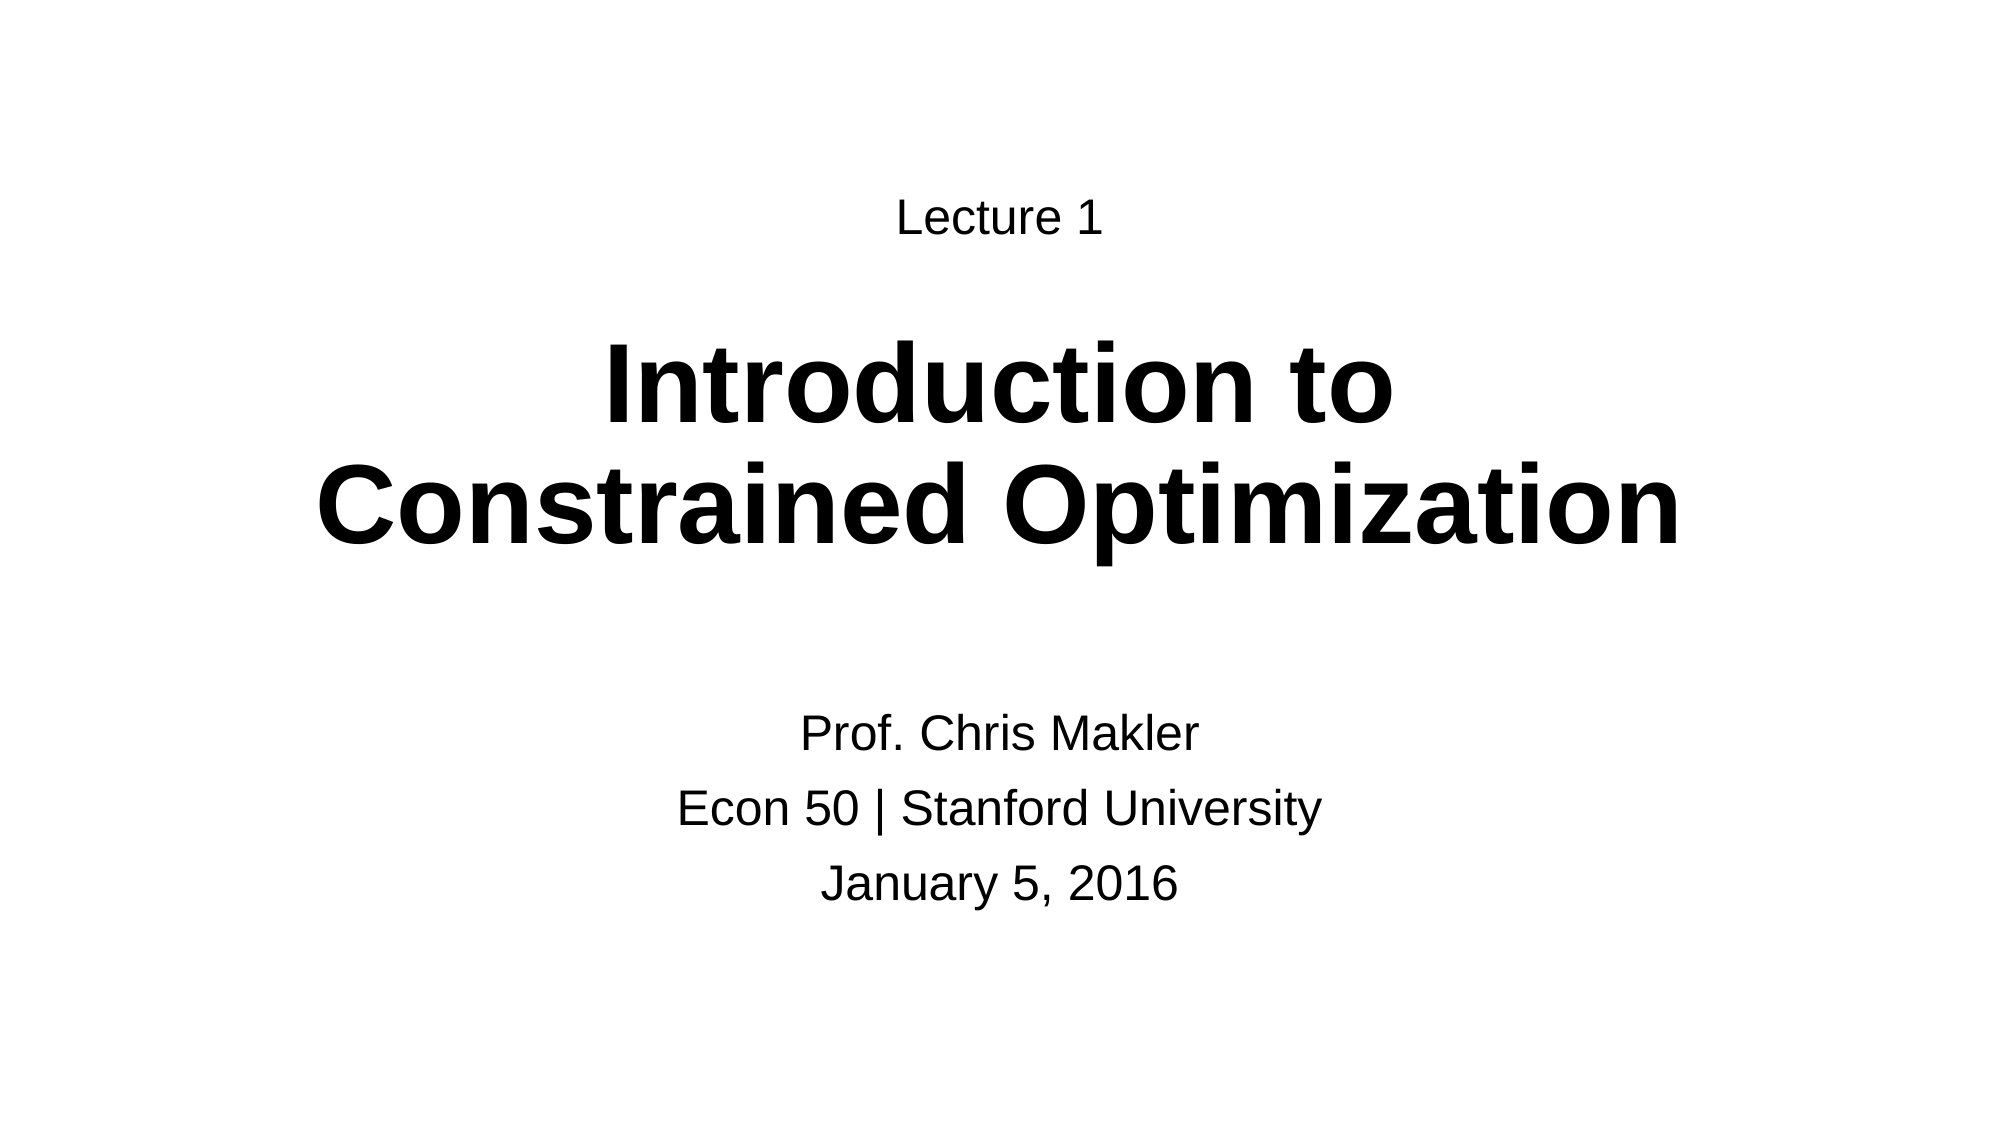

# Introduction to Constrained Optimization
Lecture 1

Prof. Chris Makler
Econ 50 | Stanford University
January 5, 2016